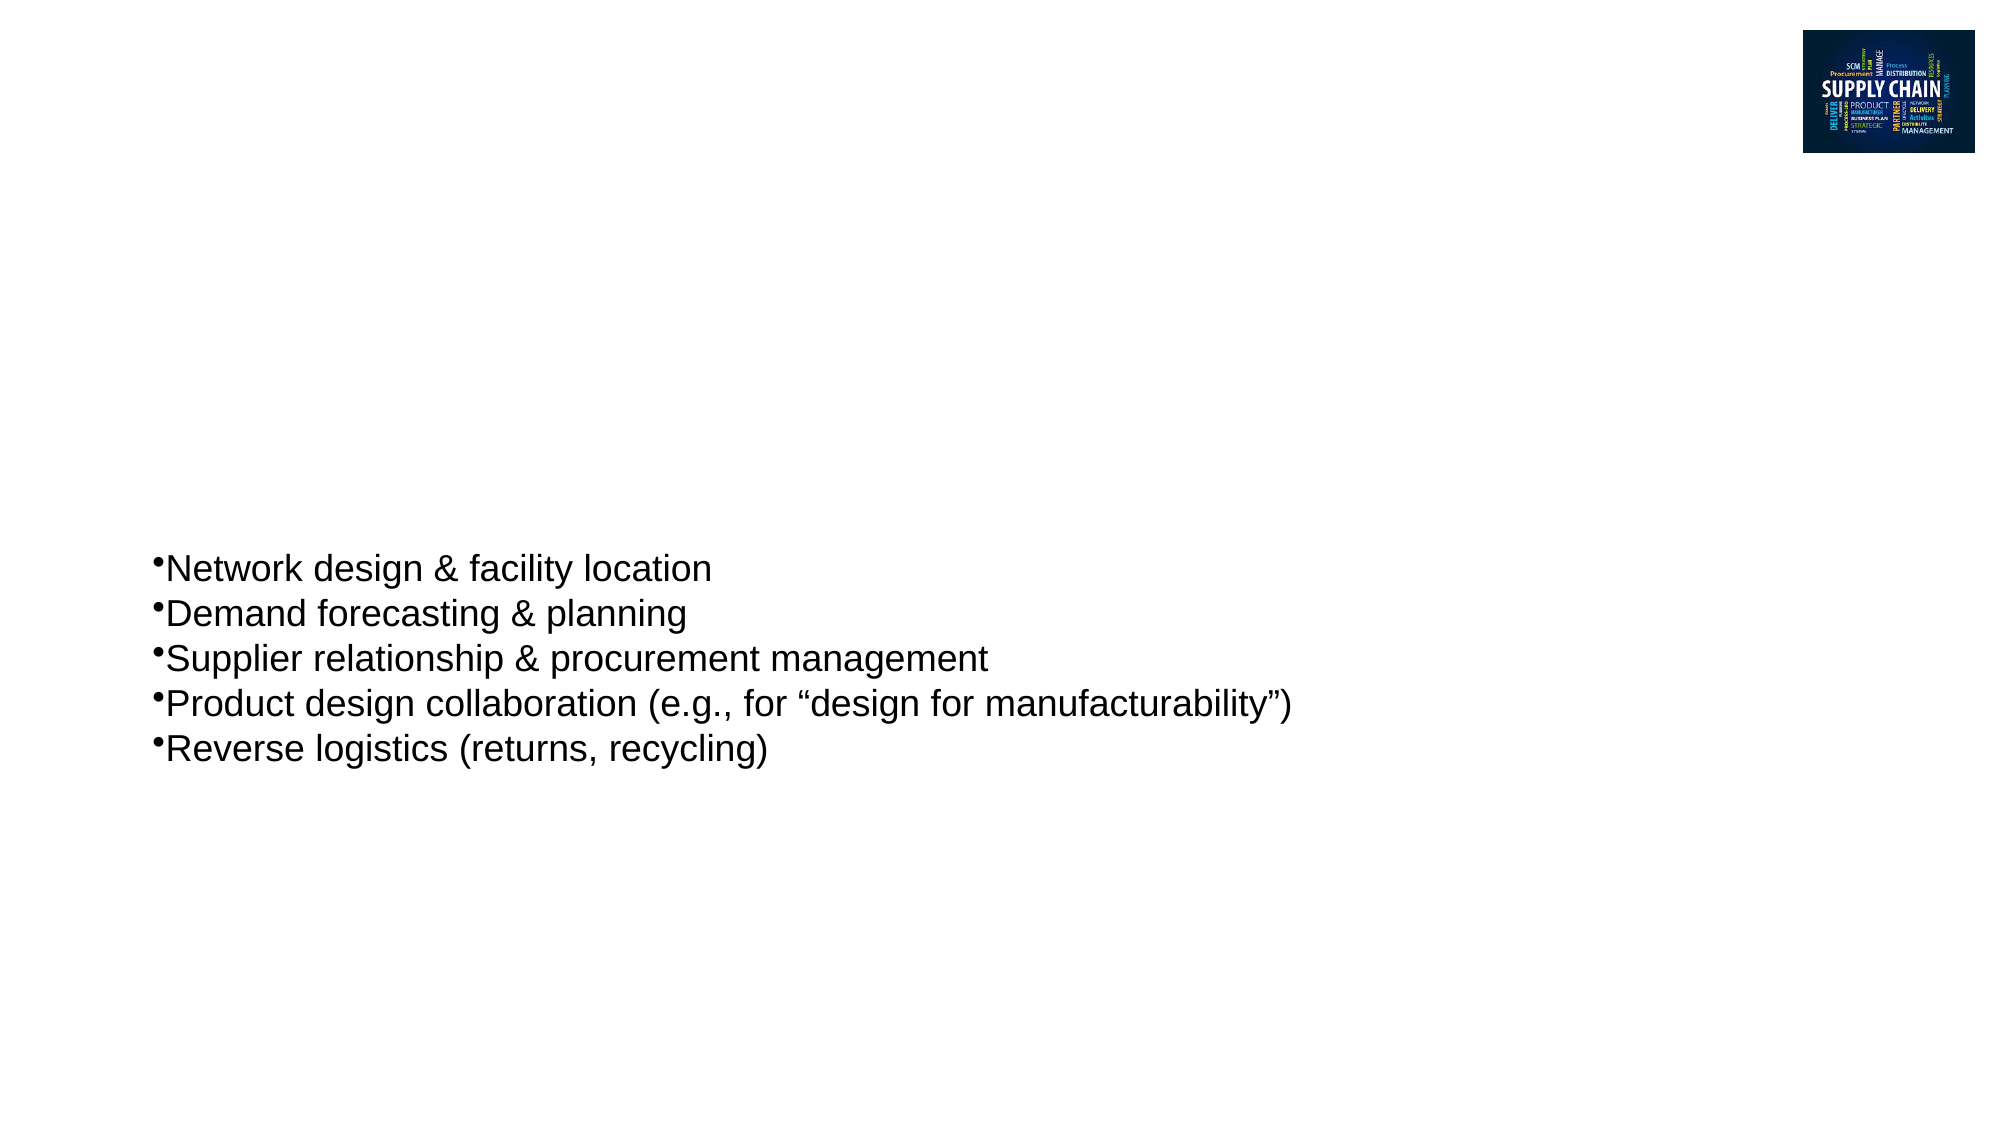

#
Network design & facility location
Demand forecasting & planning
Supplier relationship & procurement management
Product design collaboration (e.g., for “design for manufacturability”)
Reverse logistics (returns, recycling)